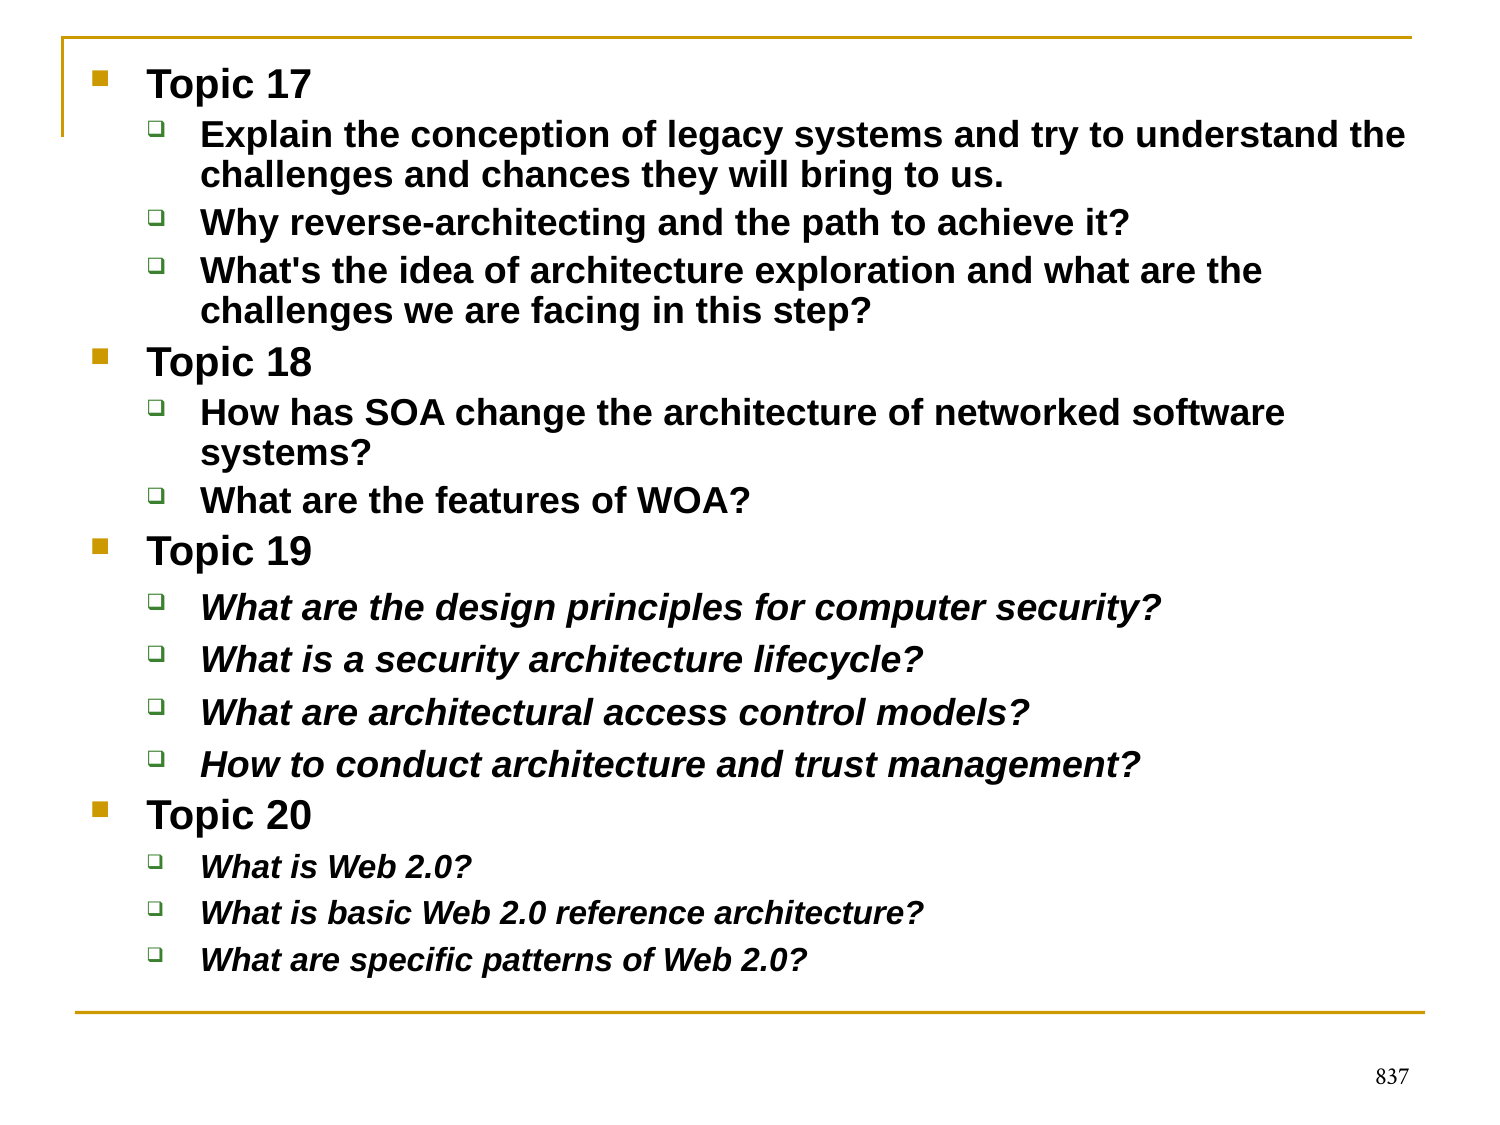

#
Topic 17
Explain the conception of legacy systems and try to understand the challenges and chances they will bring to us.
Why reverse-architecting and the path to achieve it?
What's the idea of architecture exploration and what are the challenges we are facing in this step?
Topic 18
How has SOA change the architecture of networked software systems?
What are the features of WOA?
Topic 19
What are the design principles for computer security?
What is a security architecture lifecycle?
What are architectural access control models?
How to conduct architecture and trust management?
Topic 20
What is Web 2.0?
What is basic Web 2.0 reference architecture?
What are specific patterns of Web 2.0?
837